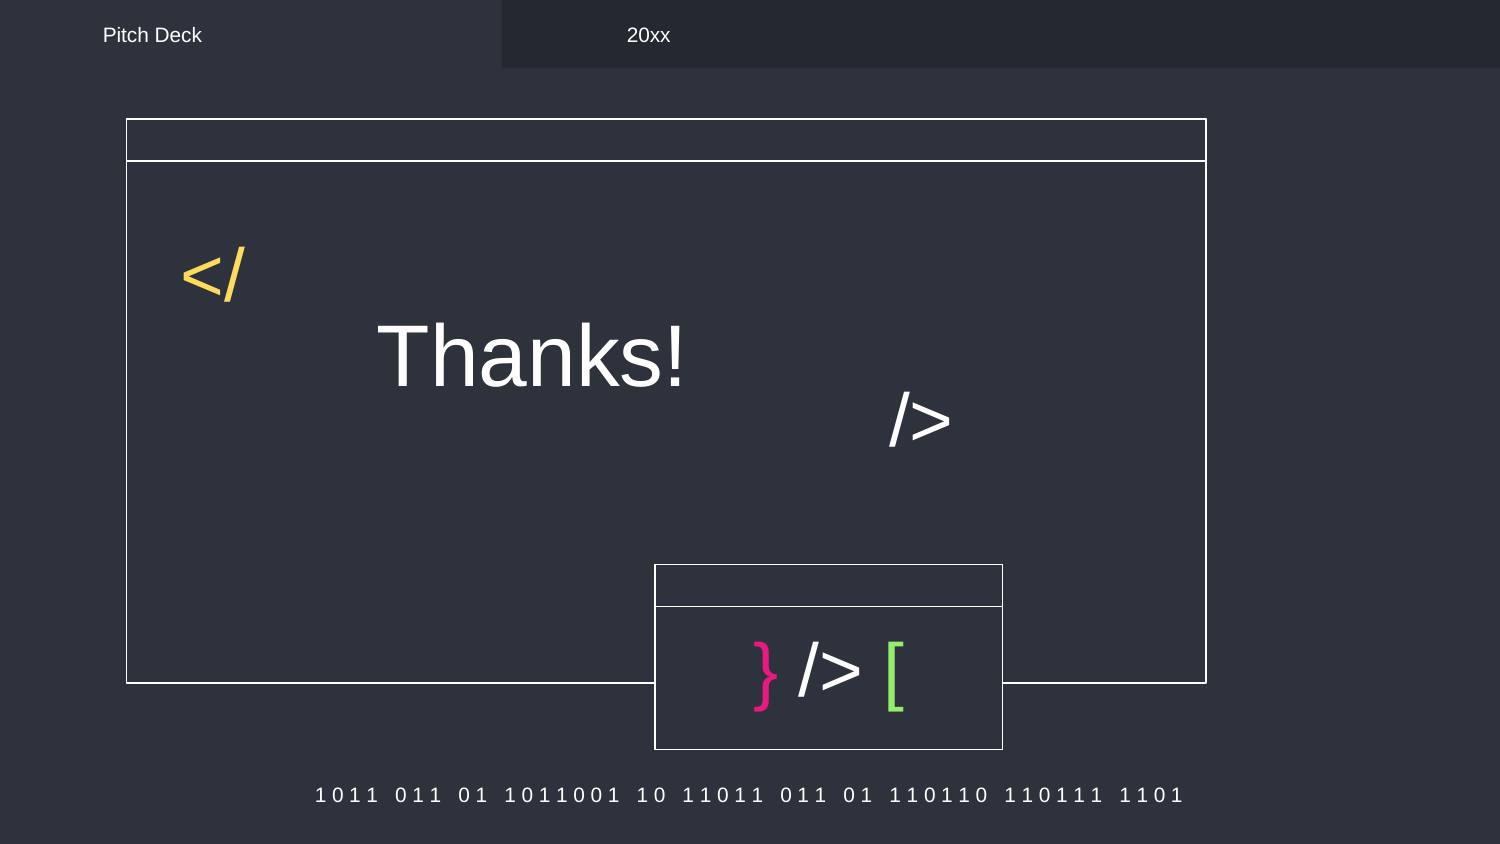

Pitch Deck
20xx

</
Thanks!
/>

} /> [